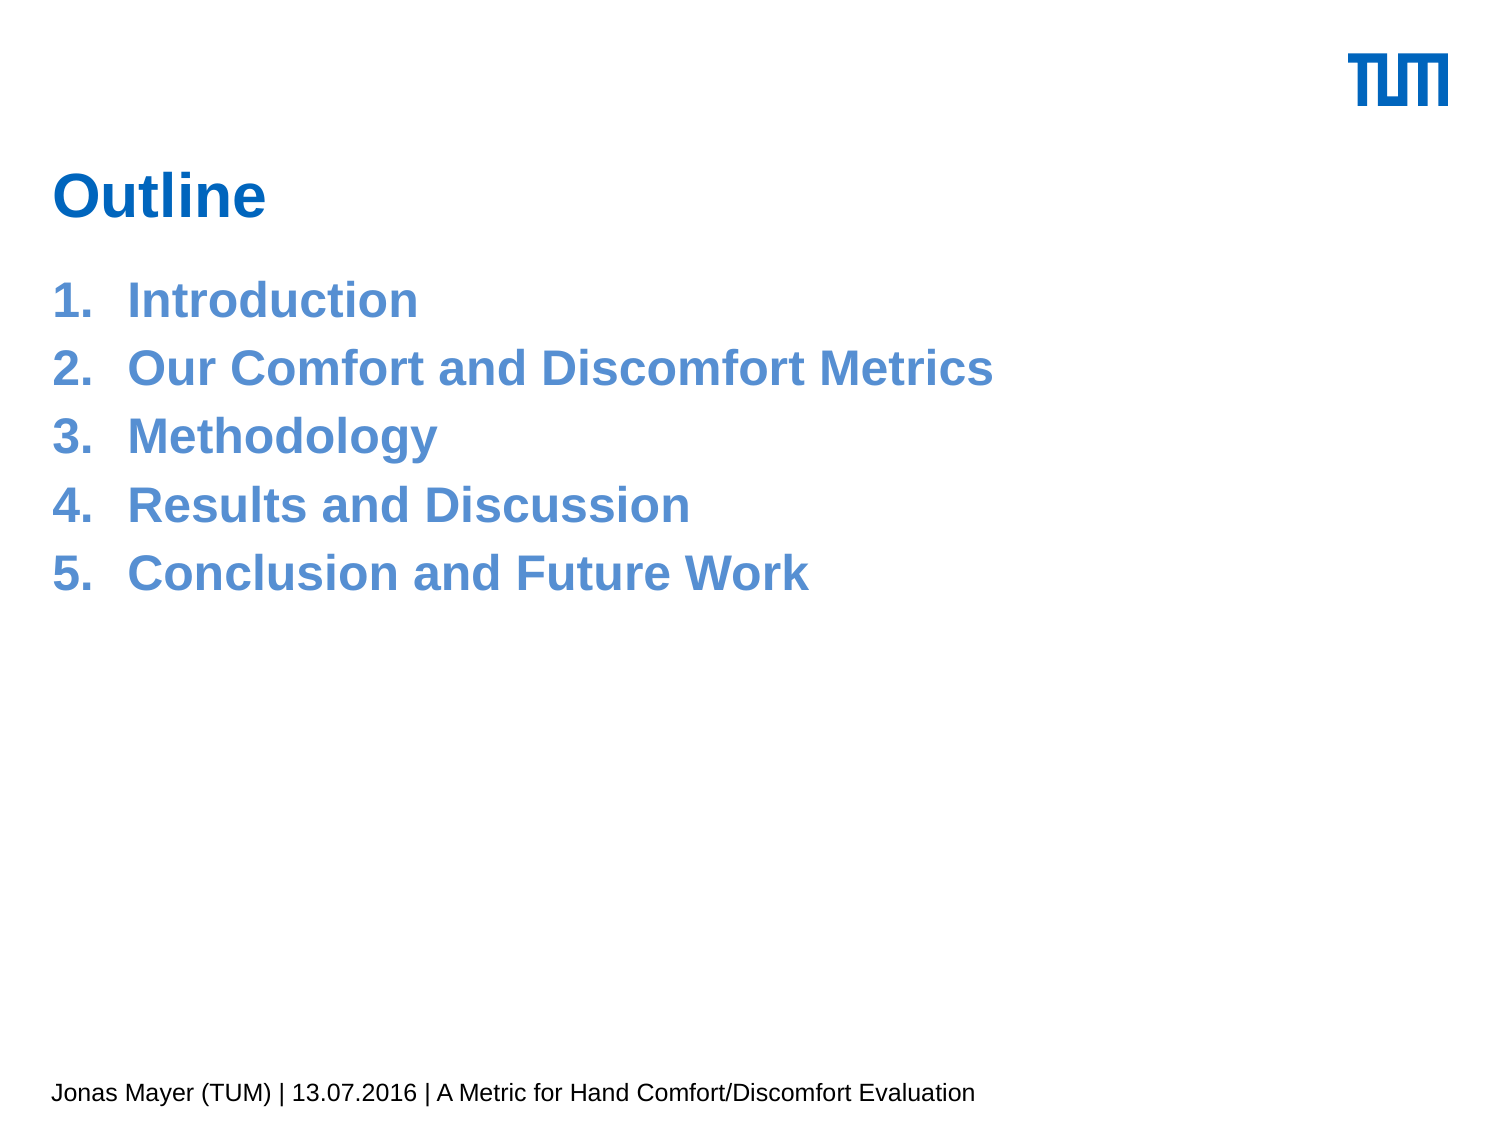

# Outline
Introduction
Our Comfort and Discomfort Metrics
Methodology
Results and Discussion
Conclusion and Future Work
Jonas Mayer (TUM) | 13.07.2016 | A Metric for Hand Comfort/Discomfort Evaluation